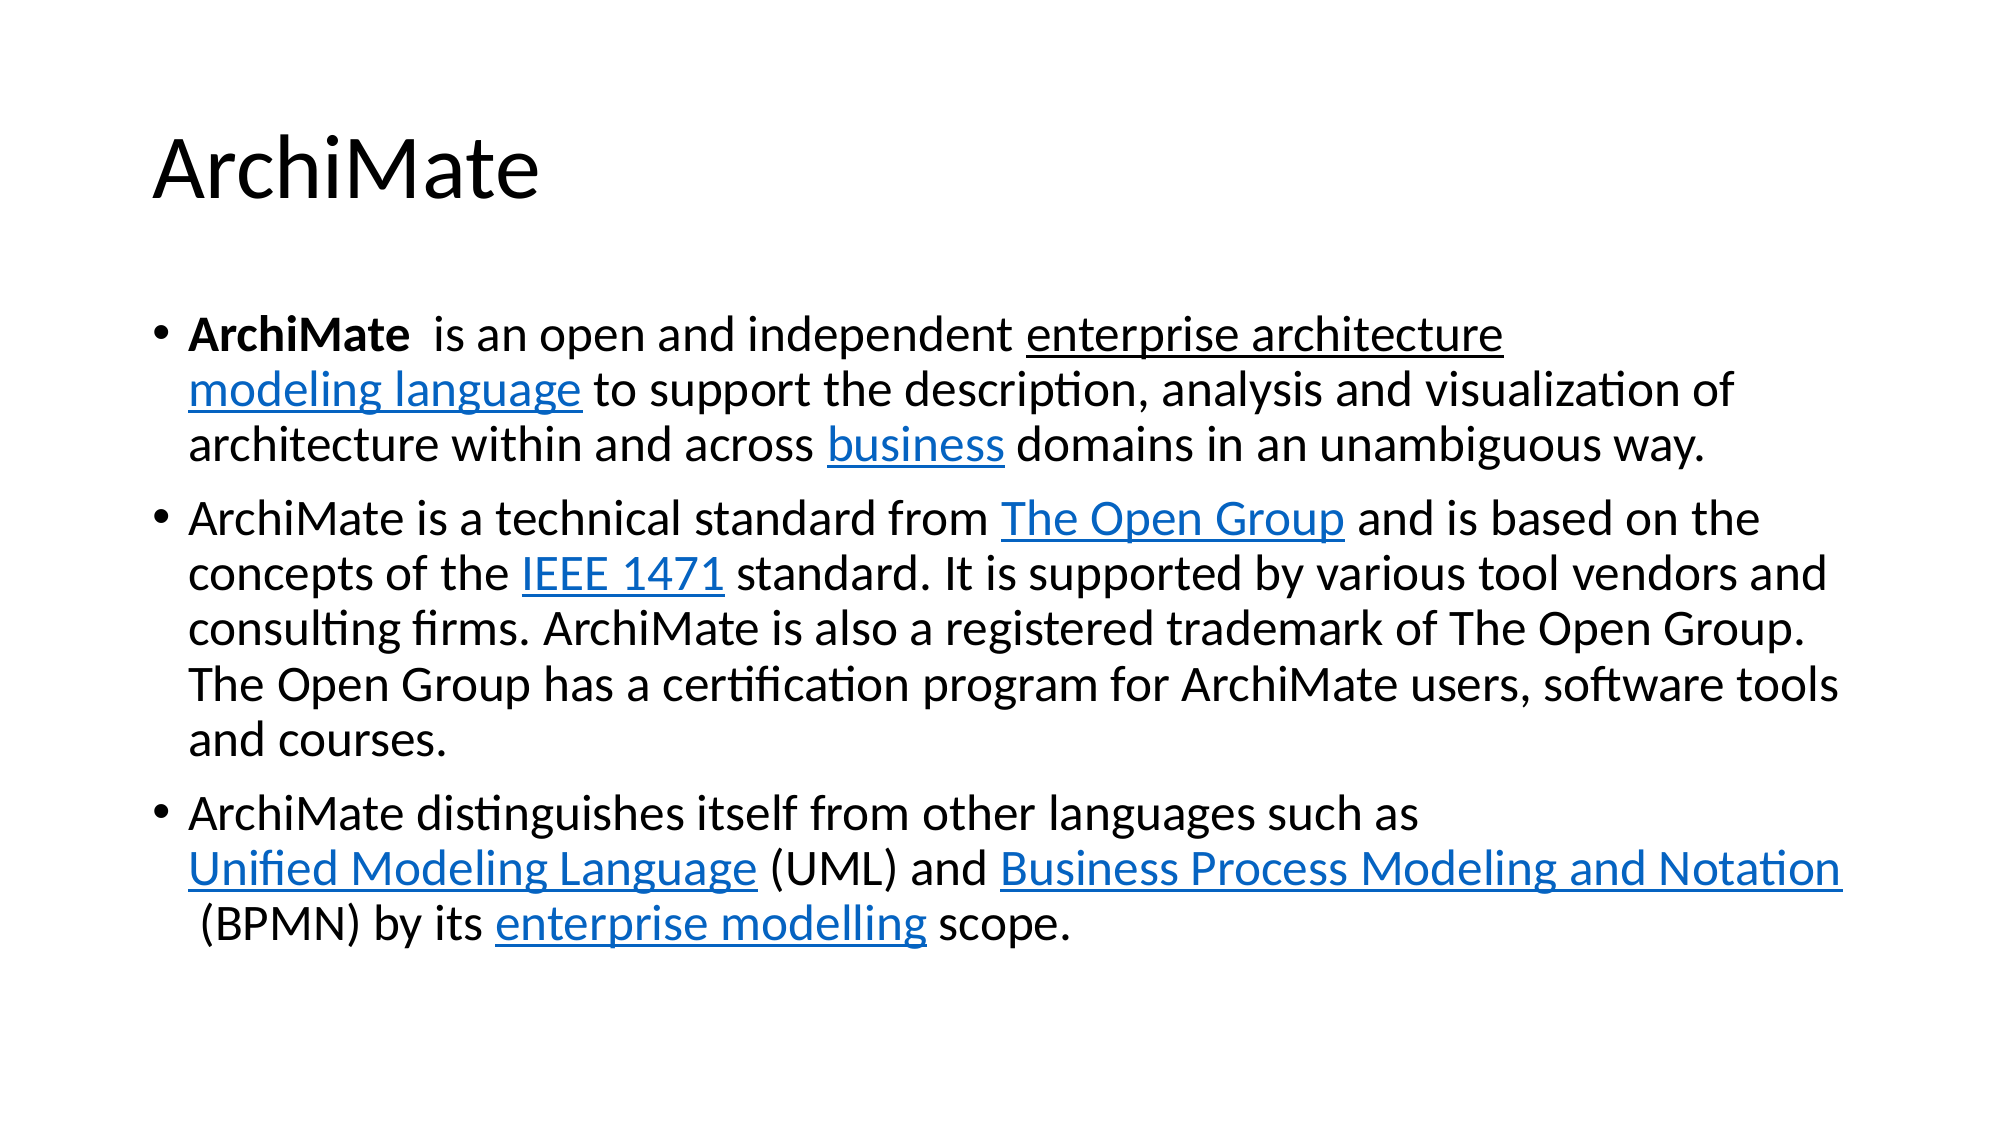

# ArchiMate
ArchiMate  is an open and independent enterprise architecture modeling language to support the description, analysis and visualization of architecture within and across business domains in an unambiguous way.
ArchiMate is a technical standard from The Open Group and is based on the concepts of the IEEE 1471 standard. It is supported by various tool vendors and consulting firms. ArchiMate is also a registered trademark of The Open Group. The Open Group has a certification program for ArchiMate users, software tools and courses.
ArchiMate distinguishes itself from other languages such as Unified Modeling Language (UML) and Business Process Modeling and Notation (BPMN) by its enterprise modelling scope.